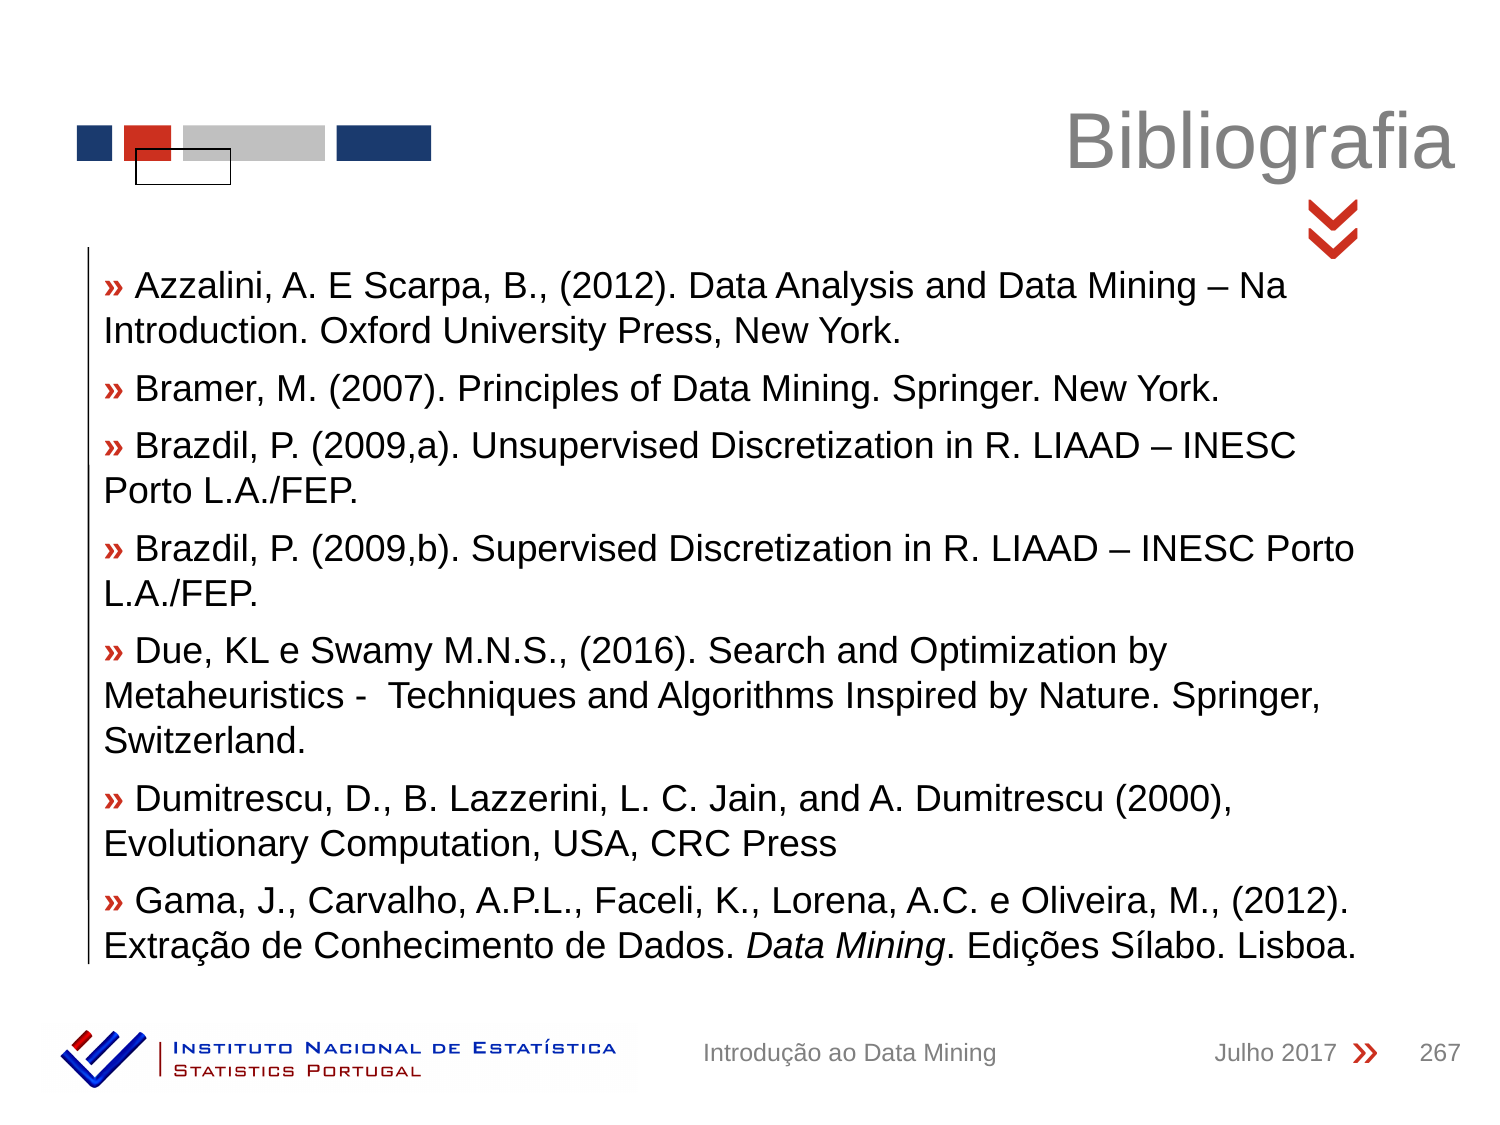

Bibliografia
«

» Azzalini, A. E Scarpa, B., (2012). Data Analysis and Data Mining – Na Introduction. Oxford University Press, New York.
» Bramer, M. (2007). Principles of Data Mining. Springer. New York.
» Brazdil, P. (2009,a). Unsupervised Discretization in R. LIAAD – INESC Porto L.A./FEP.
» Brazdil, P. (2009,b). Supervised Discretization in R. LIAAD – INESC Porto L.A./FEP.
» Due, KL e Swamy M.N.S., (2016). Search and Optimization by Metaheuristics -  Techniques and Algorithms Inspired by Nature. Springer, Switzerland.
» Dumitrescu, D., B. Lazzerini, L. C. Jain, and A. Dumitrescu (2000), Evolutionary Computation, USA, CRC Press
» Gama, J., Carvalho, A.P.L., Faceli, K., Lorena, A.C. e Oliveira, M., (2012). Extração de Conhecimento de Dados. Data Mining. Edições Sílabo. Lisboa.
Introdução ao Data Mining
Julho 2017
267
«